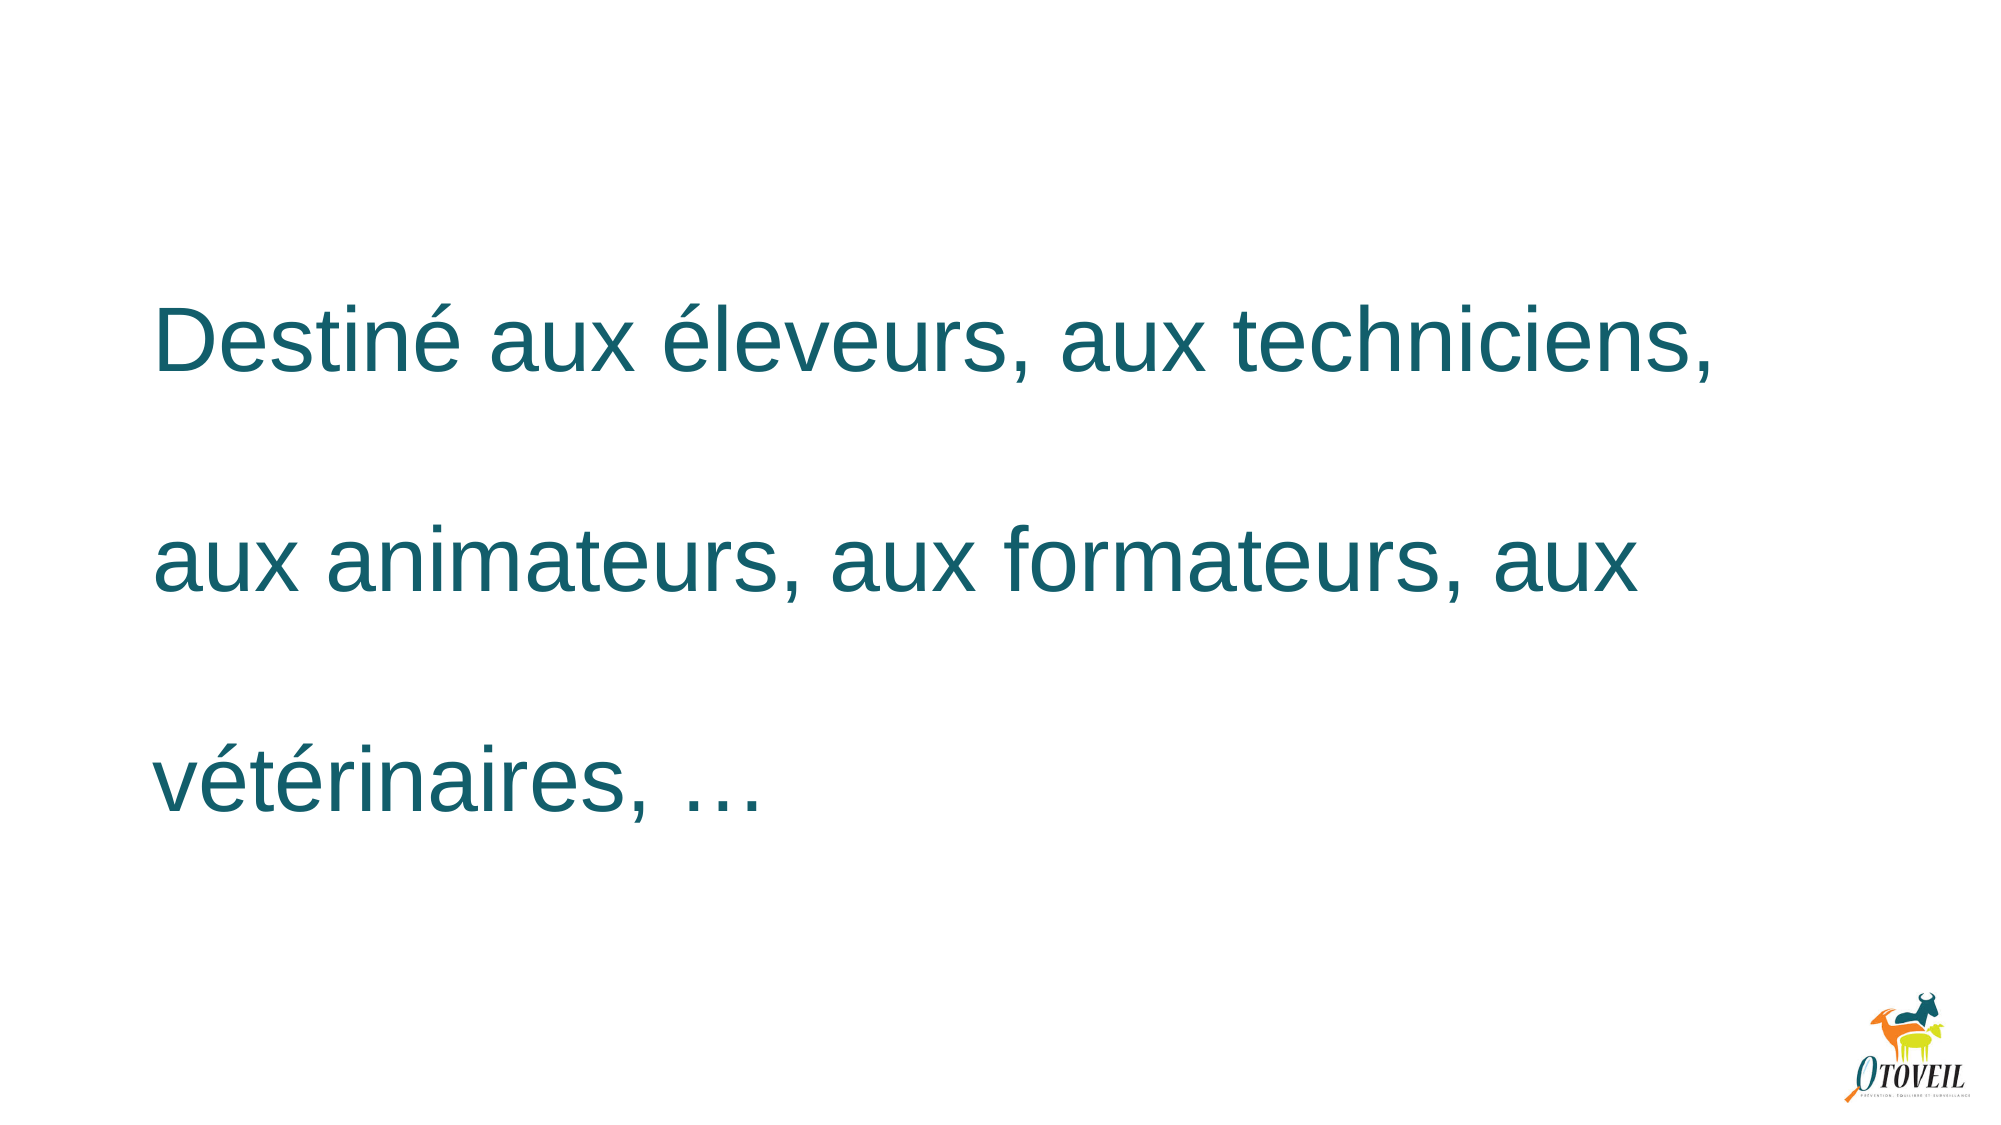

# Destiné aux éleveurs, aux techniciens, aux animateurs, aux formateurs, aux vétérinaires, …